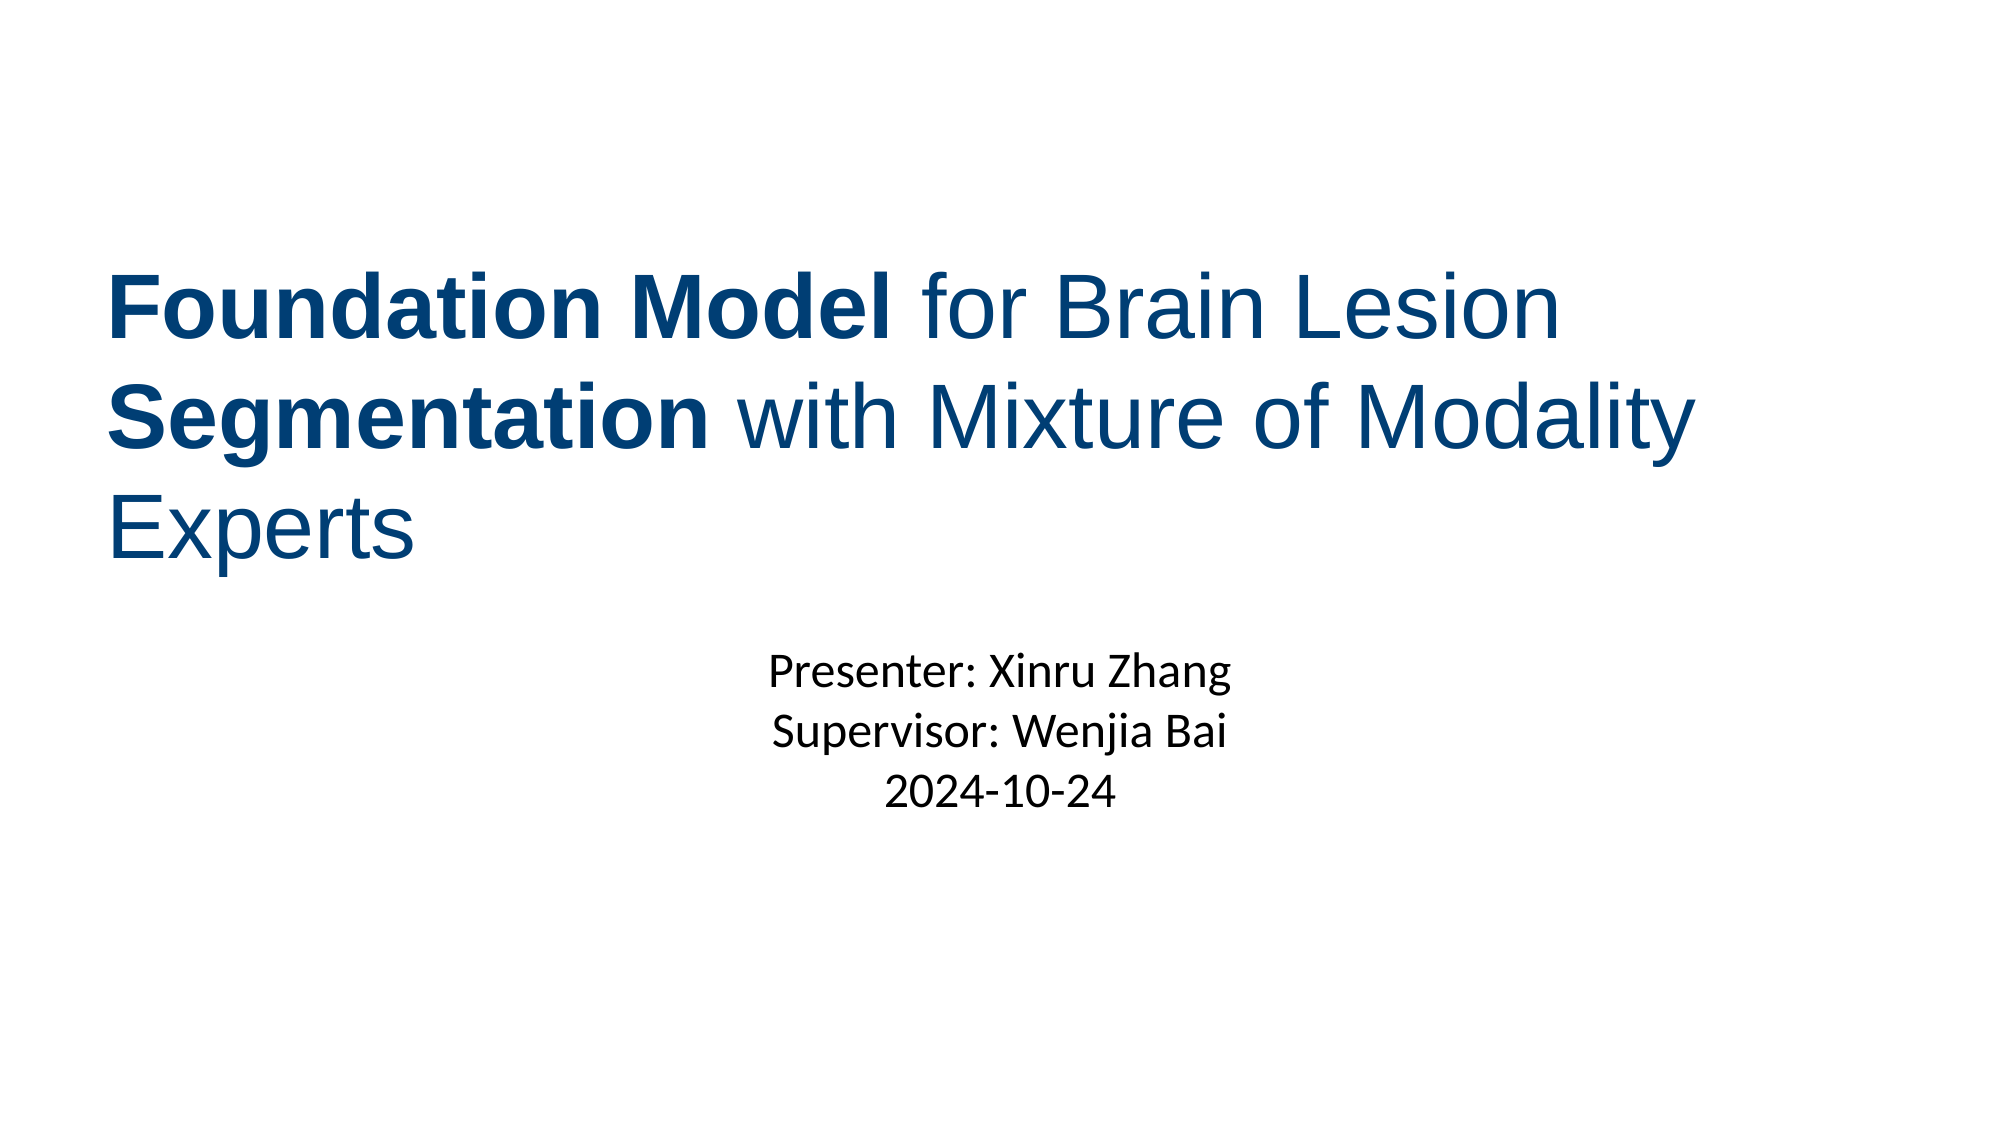

Foundation Model for Brain Lesion
Segmentation with Mixture of Modality Experts​
Presenter: Xinru Zhang
Supervisor: Wenjia Bai
2024-10-24